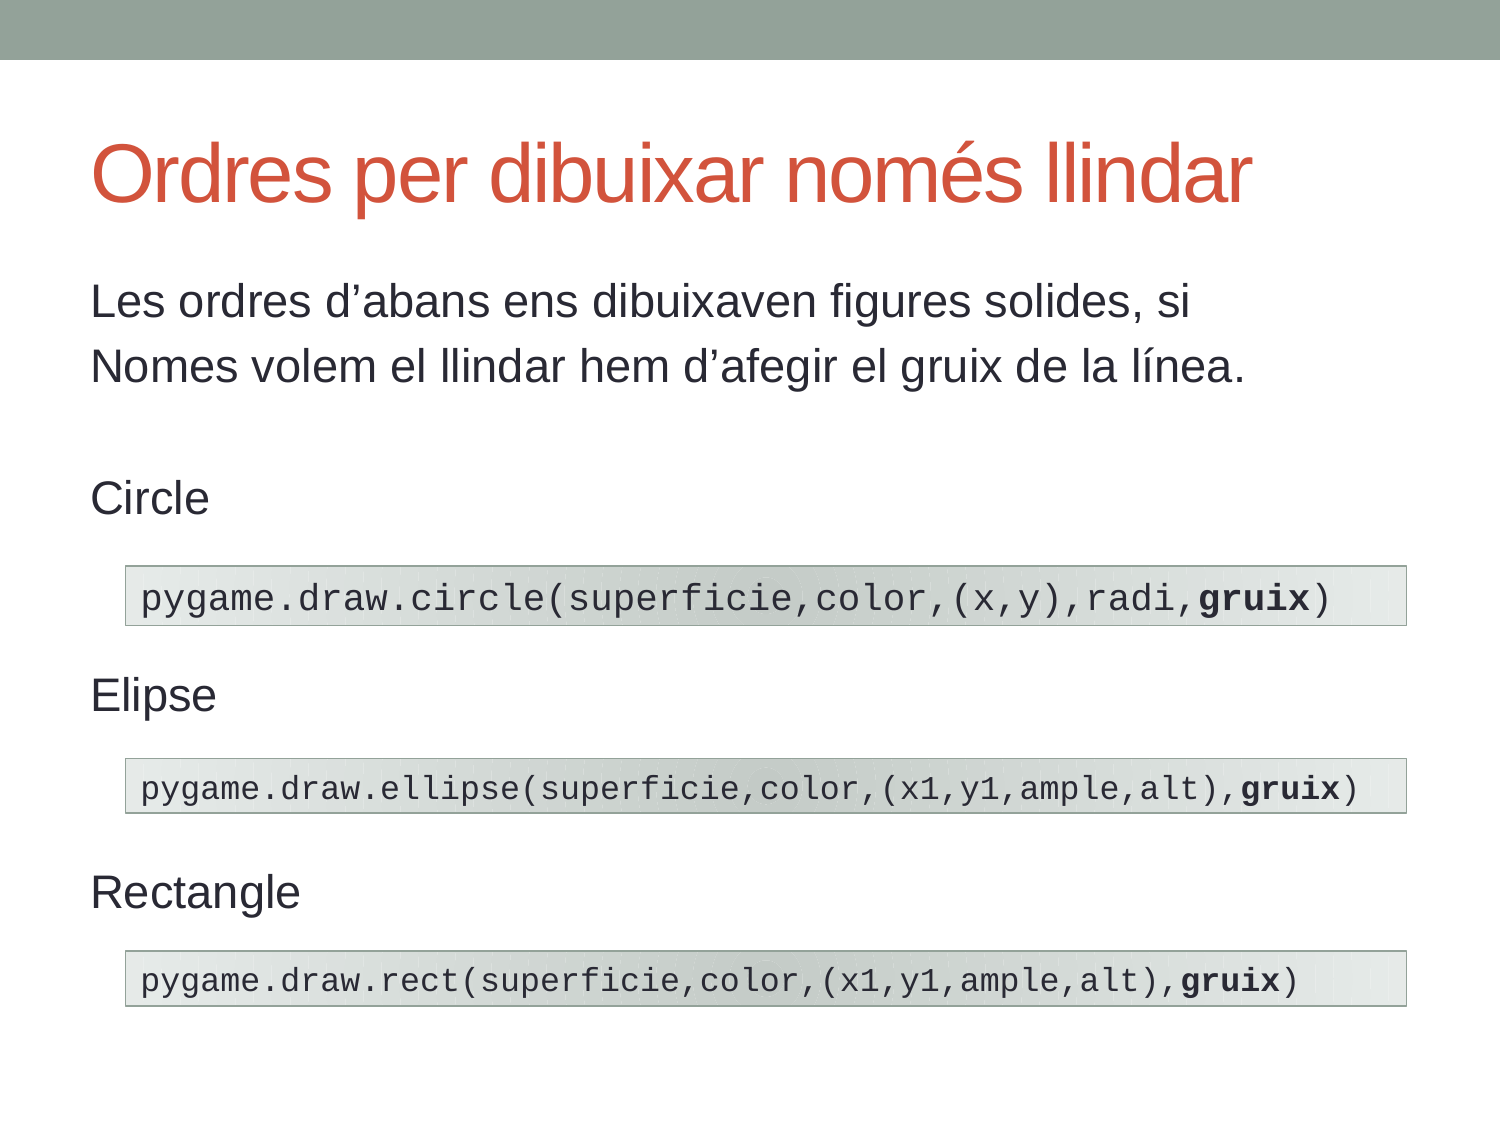

# Ordres per dibuixar només llindar
Les ordres d’abans ens dibuixaven figures solides, si
Nomes volem el llindar hem d’afegir el gruix de la línea.

Circle

Elipse

Rectangle

pygame.draw.circle(superficie,color,(x,y),radi,gruix)
pygame.draw.ellipse(superficie,color,(x1,y1,ample,alt),gruix)
pygame.draw.rect(superficie,color,(x1,y1,ample,alt),gruix)